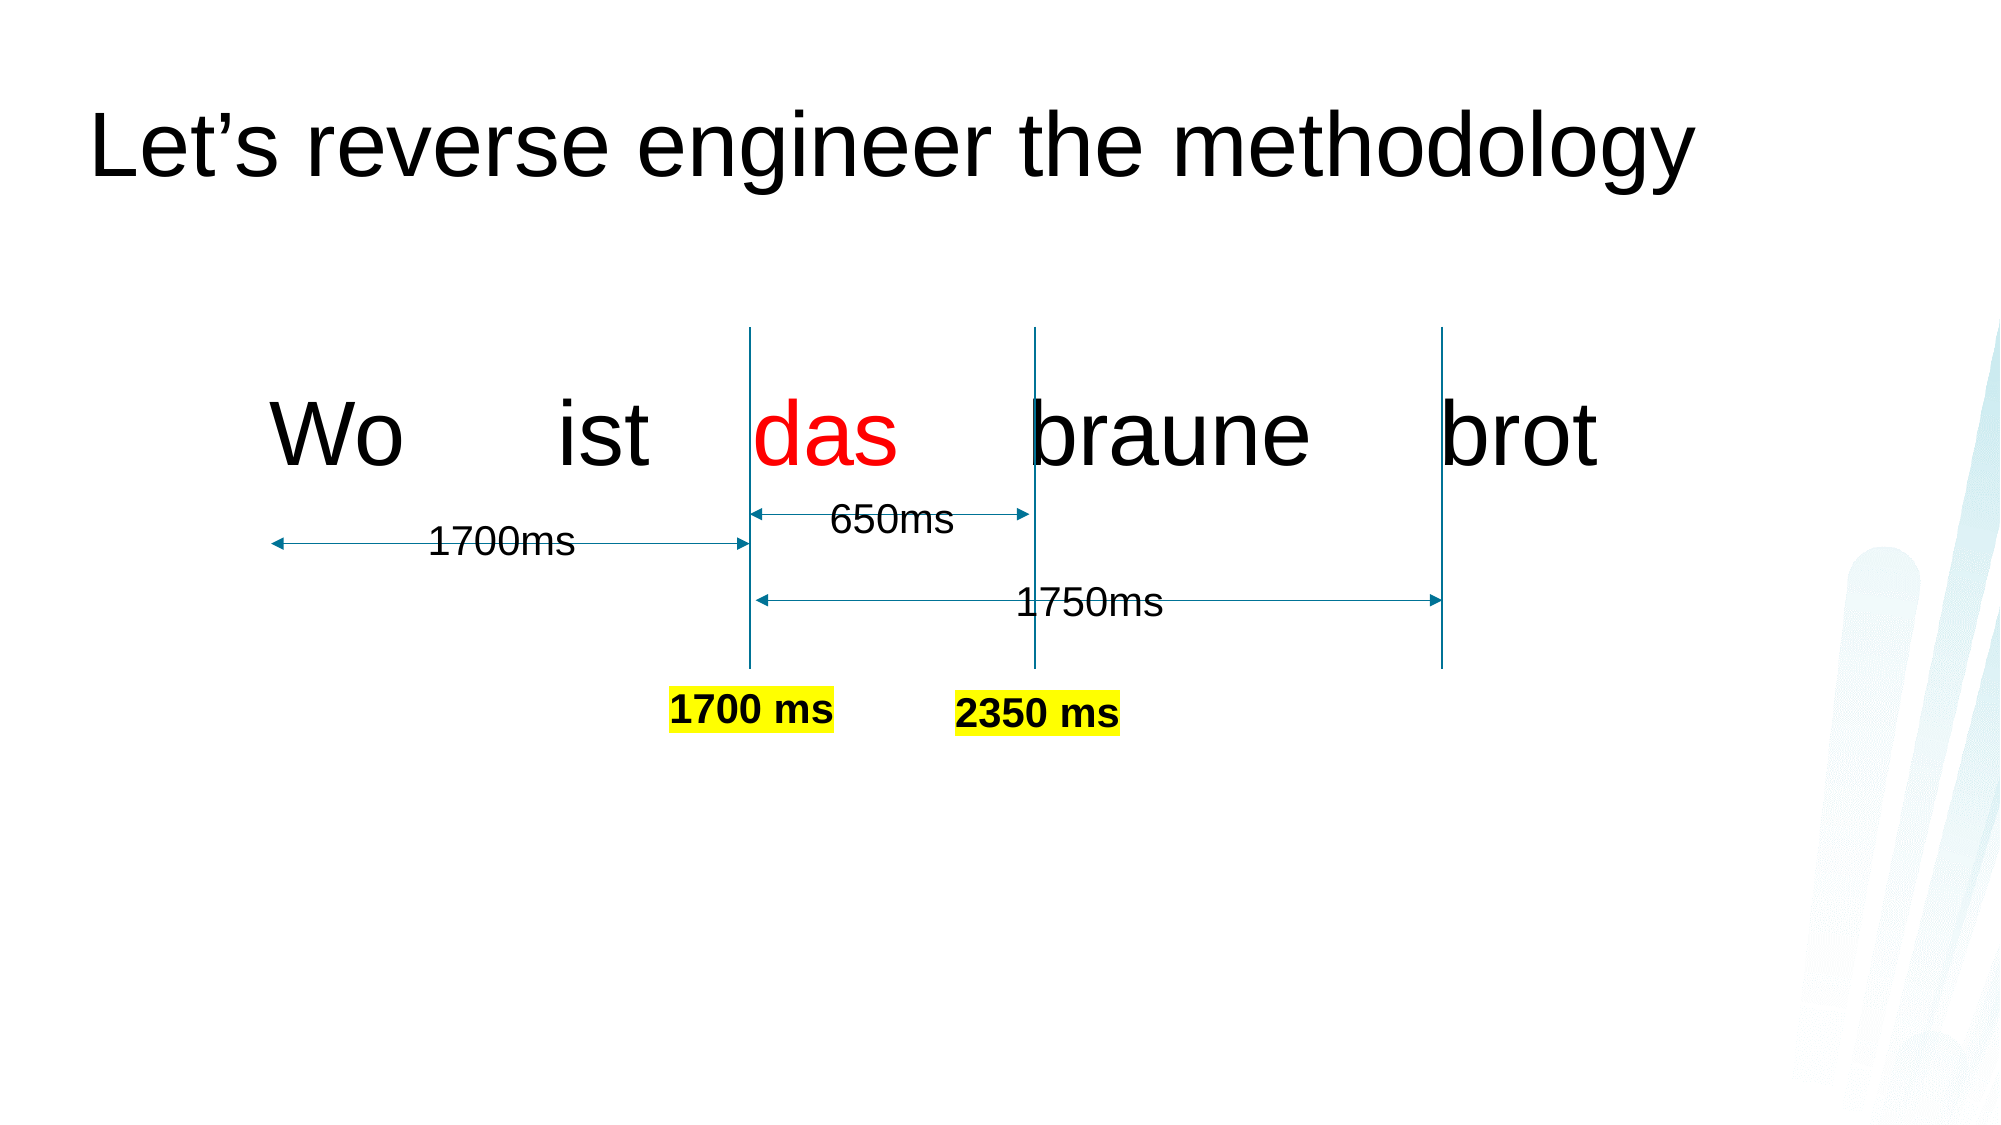

Let’s reverse engineer the methodology
Wo      ist    das     braune     brot
650ms
1700ms
1750ms
1700 ms
2350 ms